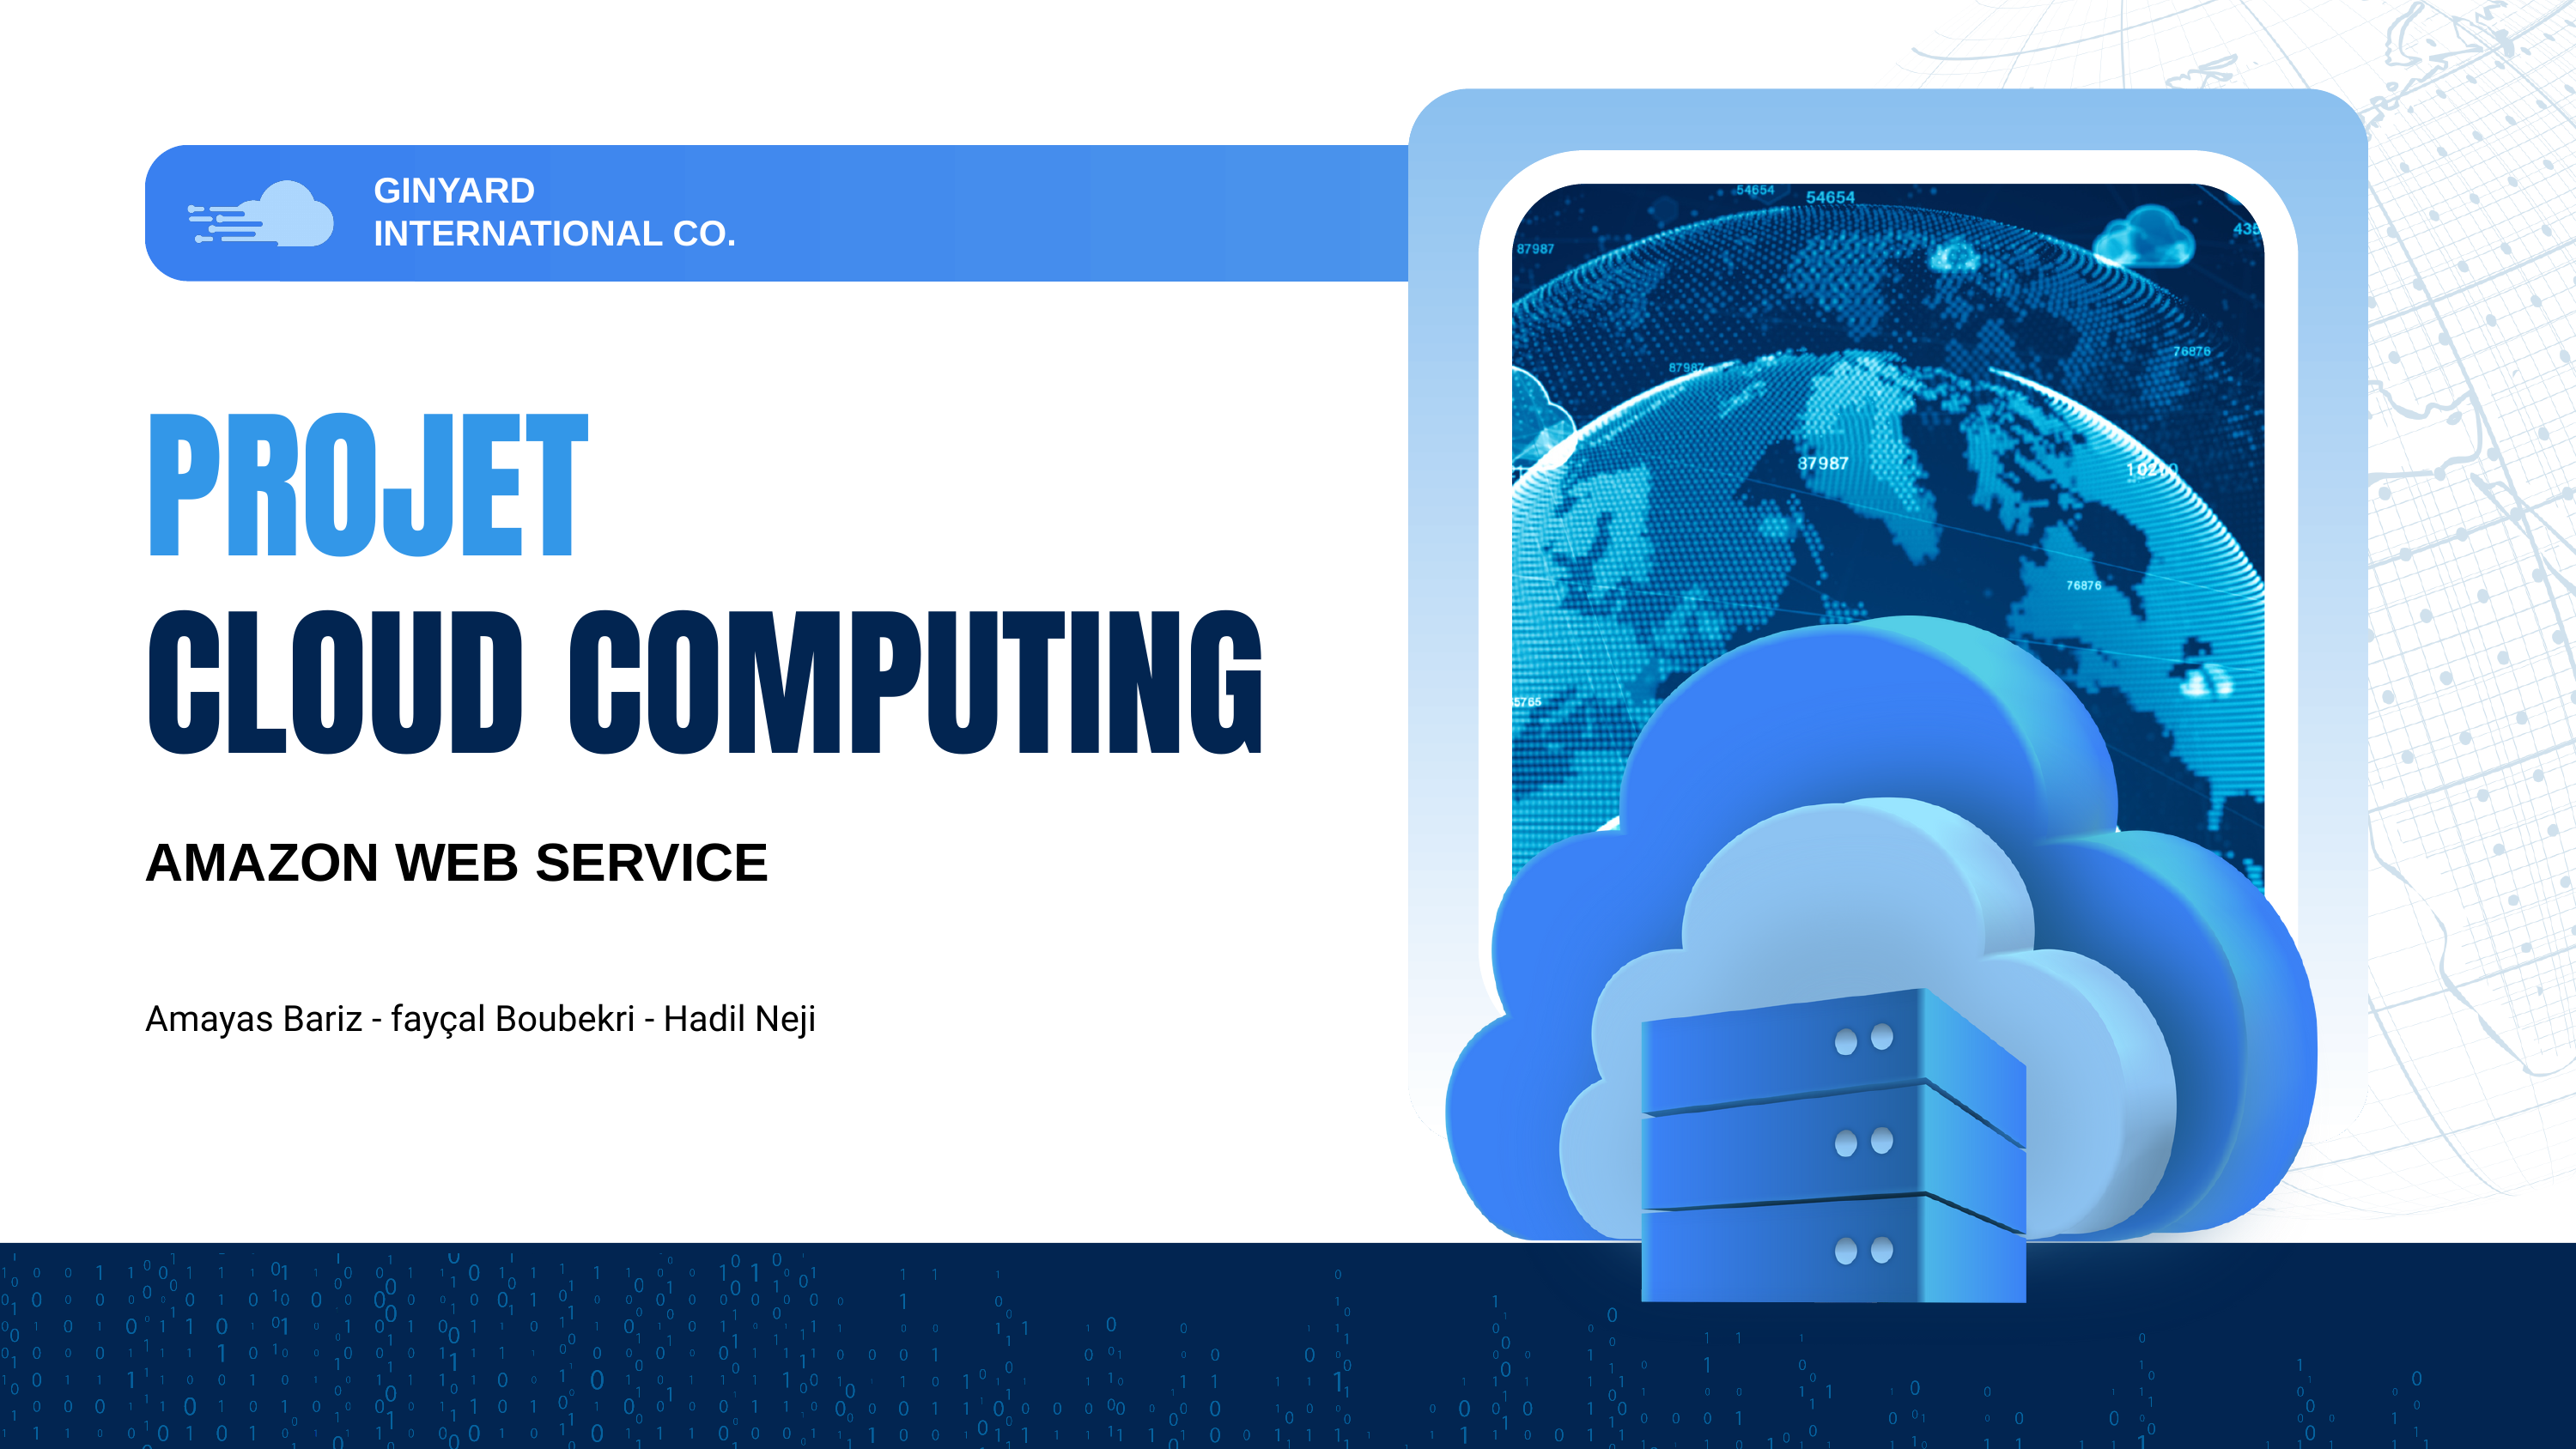

GINYARD INTERNATIONAL CO.

PROJET
CLOUD COMPUTING

AMAZON WEB SERVICE
Amayas Bariz - fayçal Boubekri - Hadil Neji